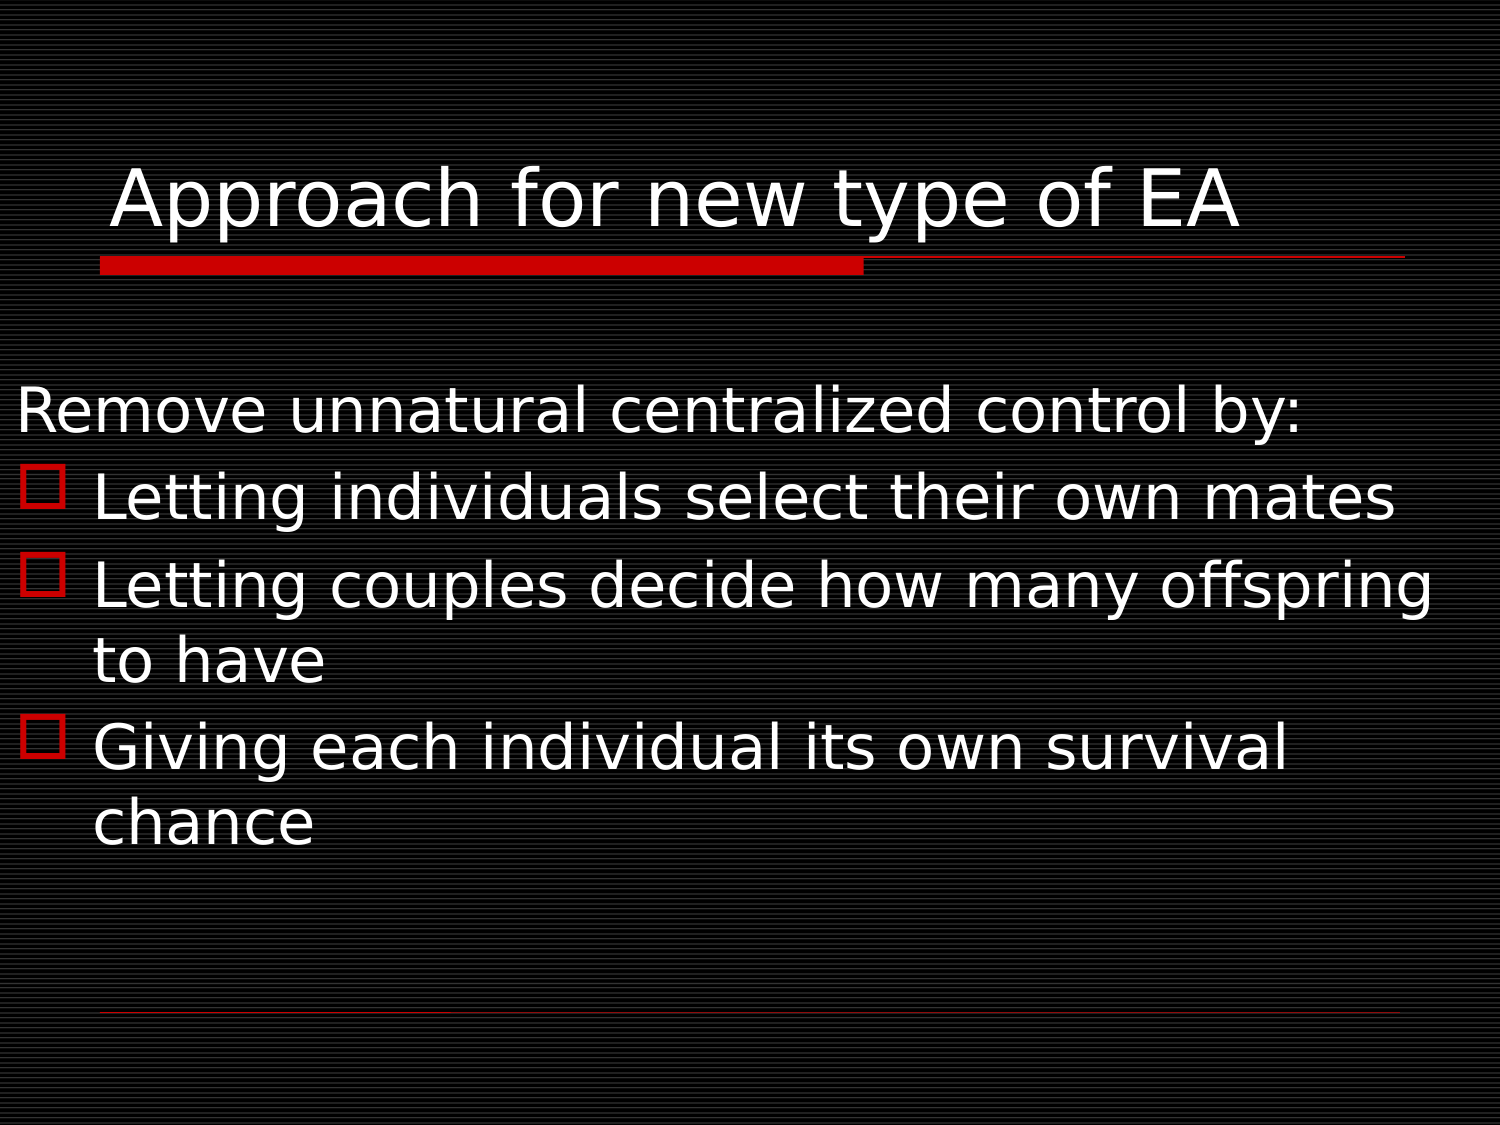

# Approach for new type of EA
Remove unnatural centralized control by:
Letting individuals select their own mates
Letting couples decide how many offspring to have
Giving each individual its own survival chance